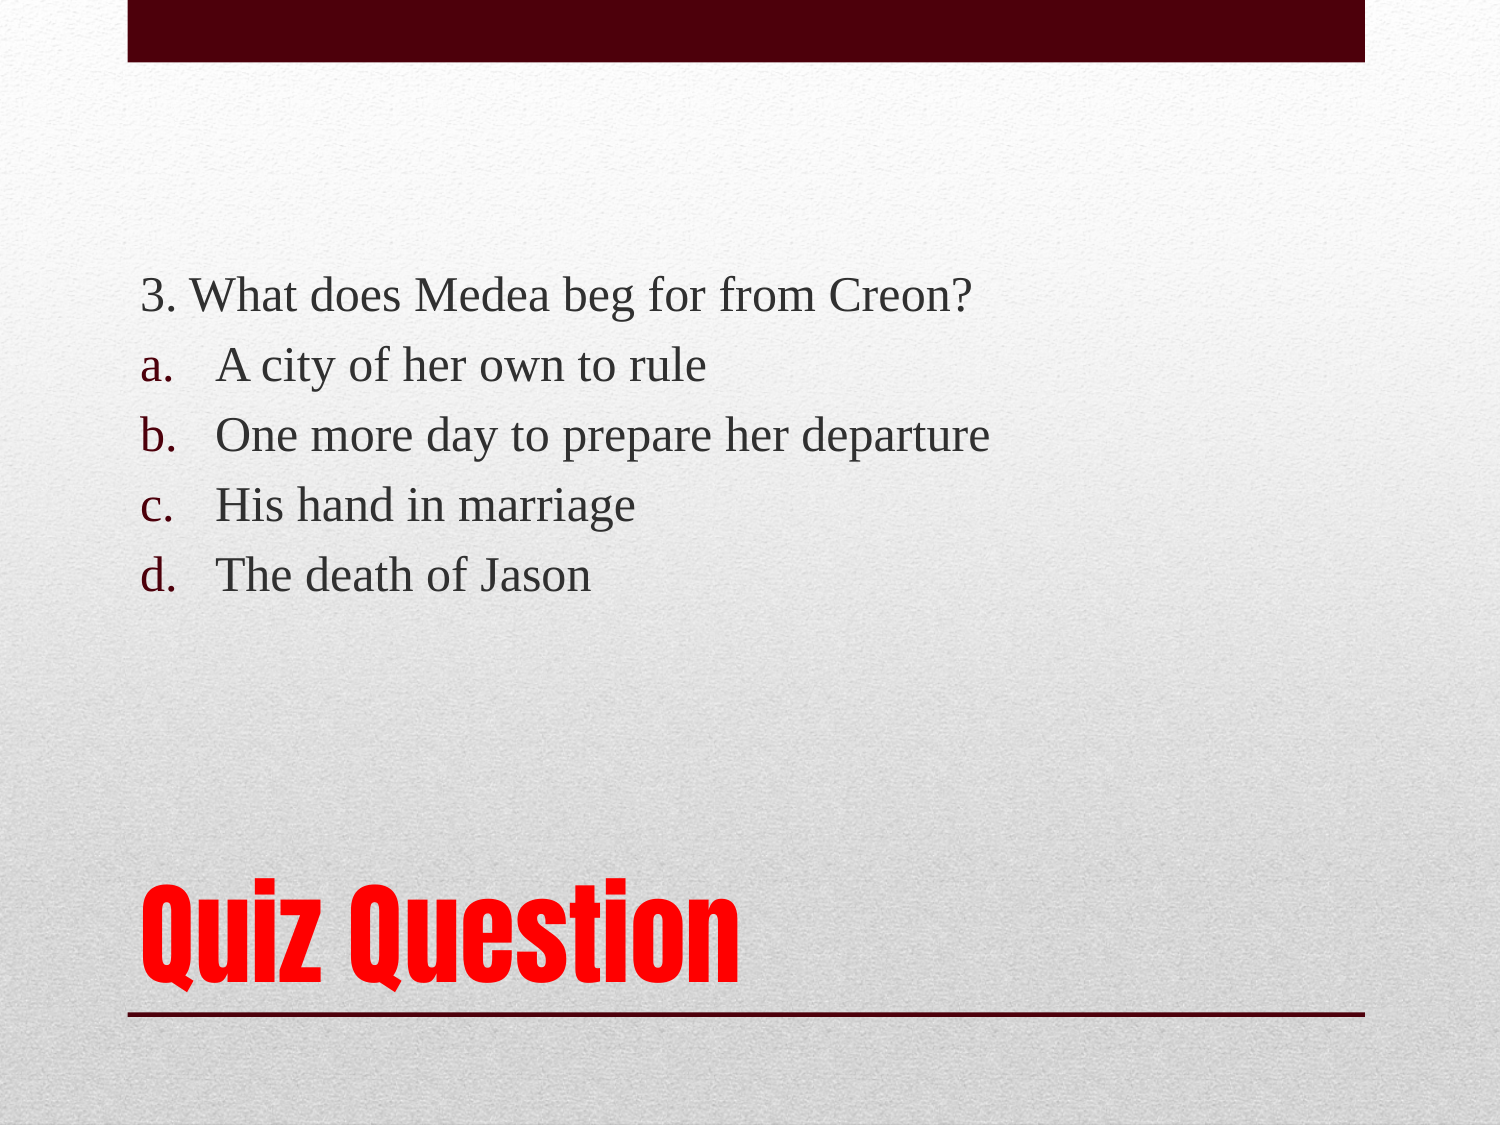

3. What does Medea beg for from Creon?
A city of her own to rule
One more day to prepare her departure
His hand in marriage
The death of Jason
# Quiz Question